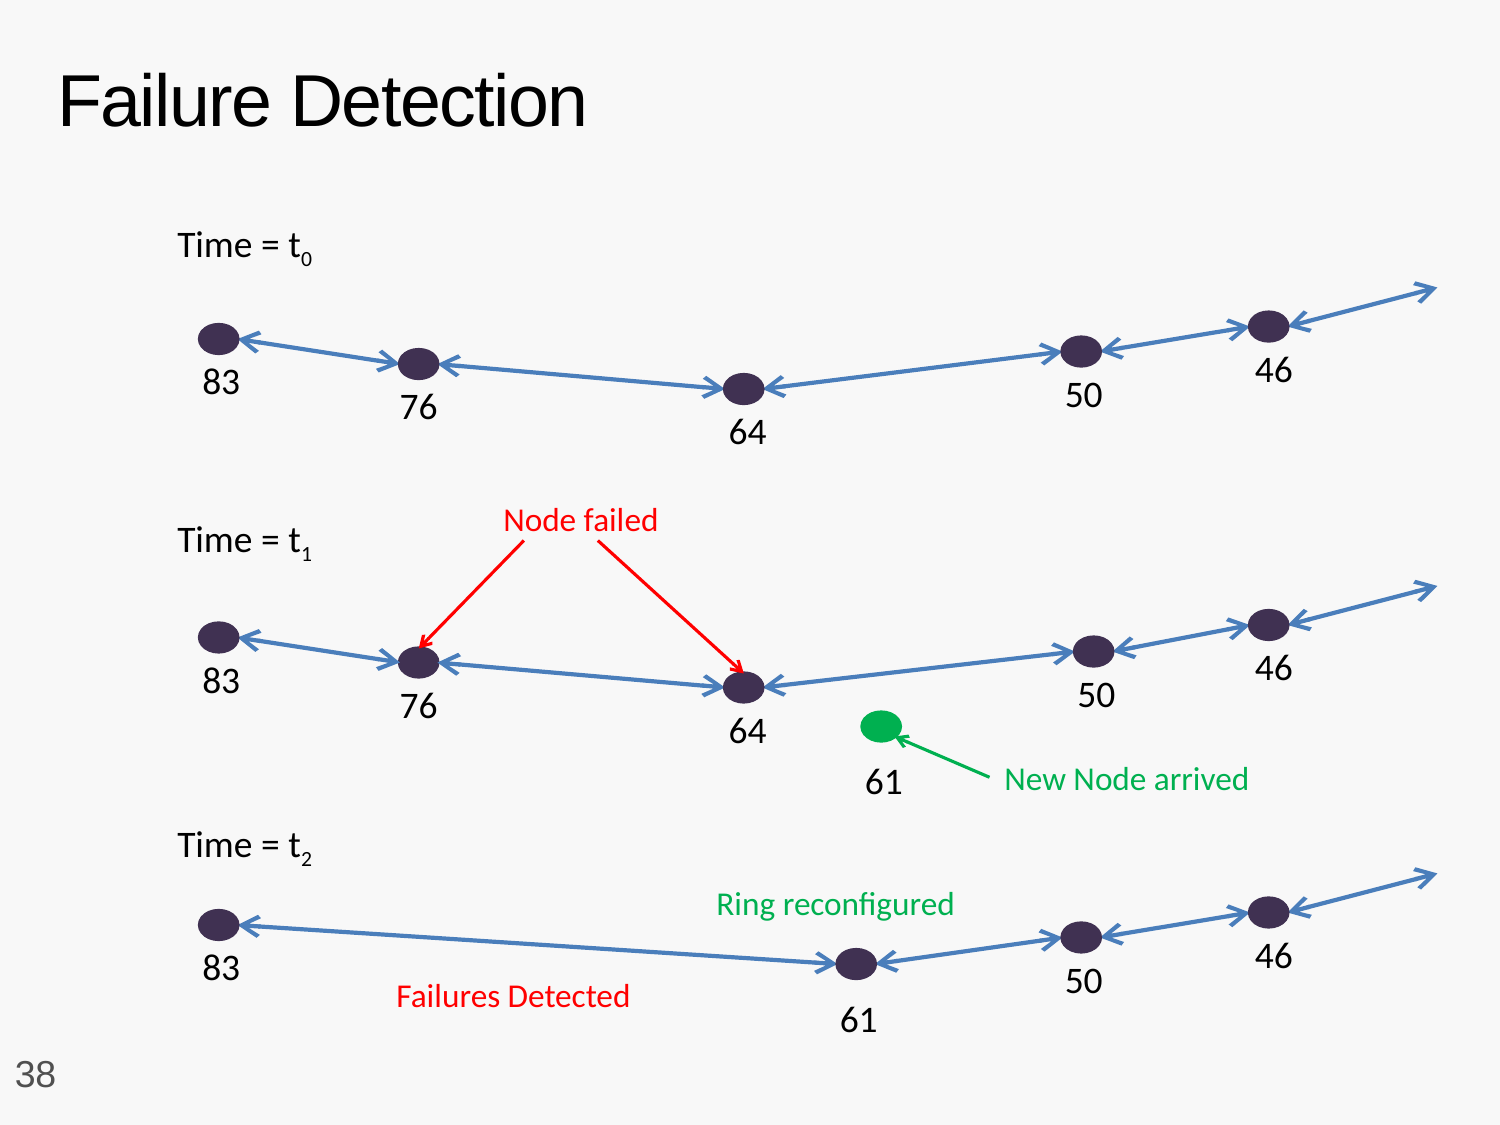

# Failure Detection
Time = t0

46
83

50
76

64
Node failed
Time = t1

46

83
50
76
64

61
New Node arrived
Time = t2
Ring reconfigured

46
83
50

Failures Detected
61
38